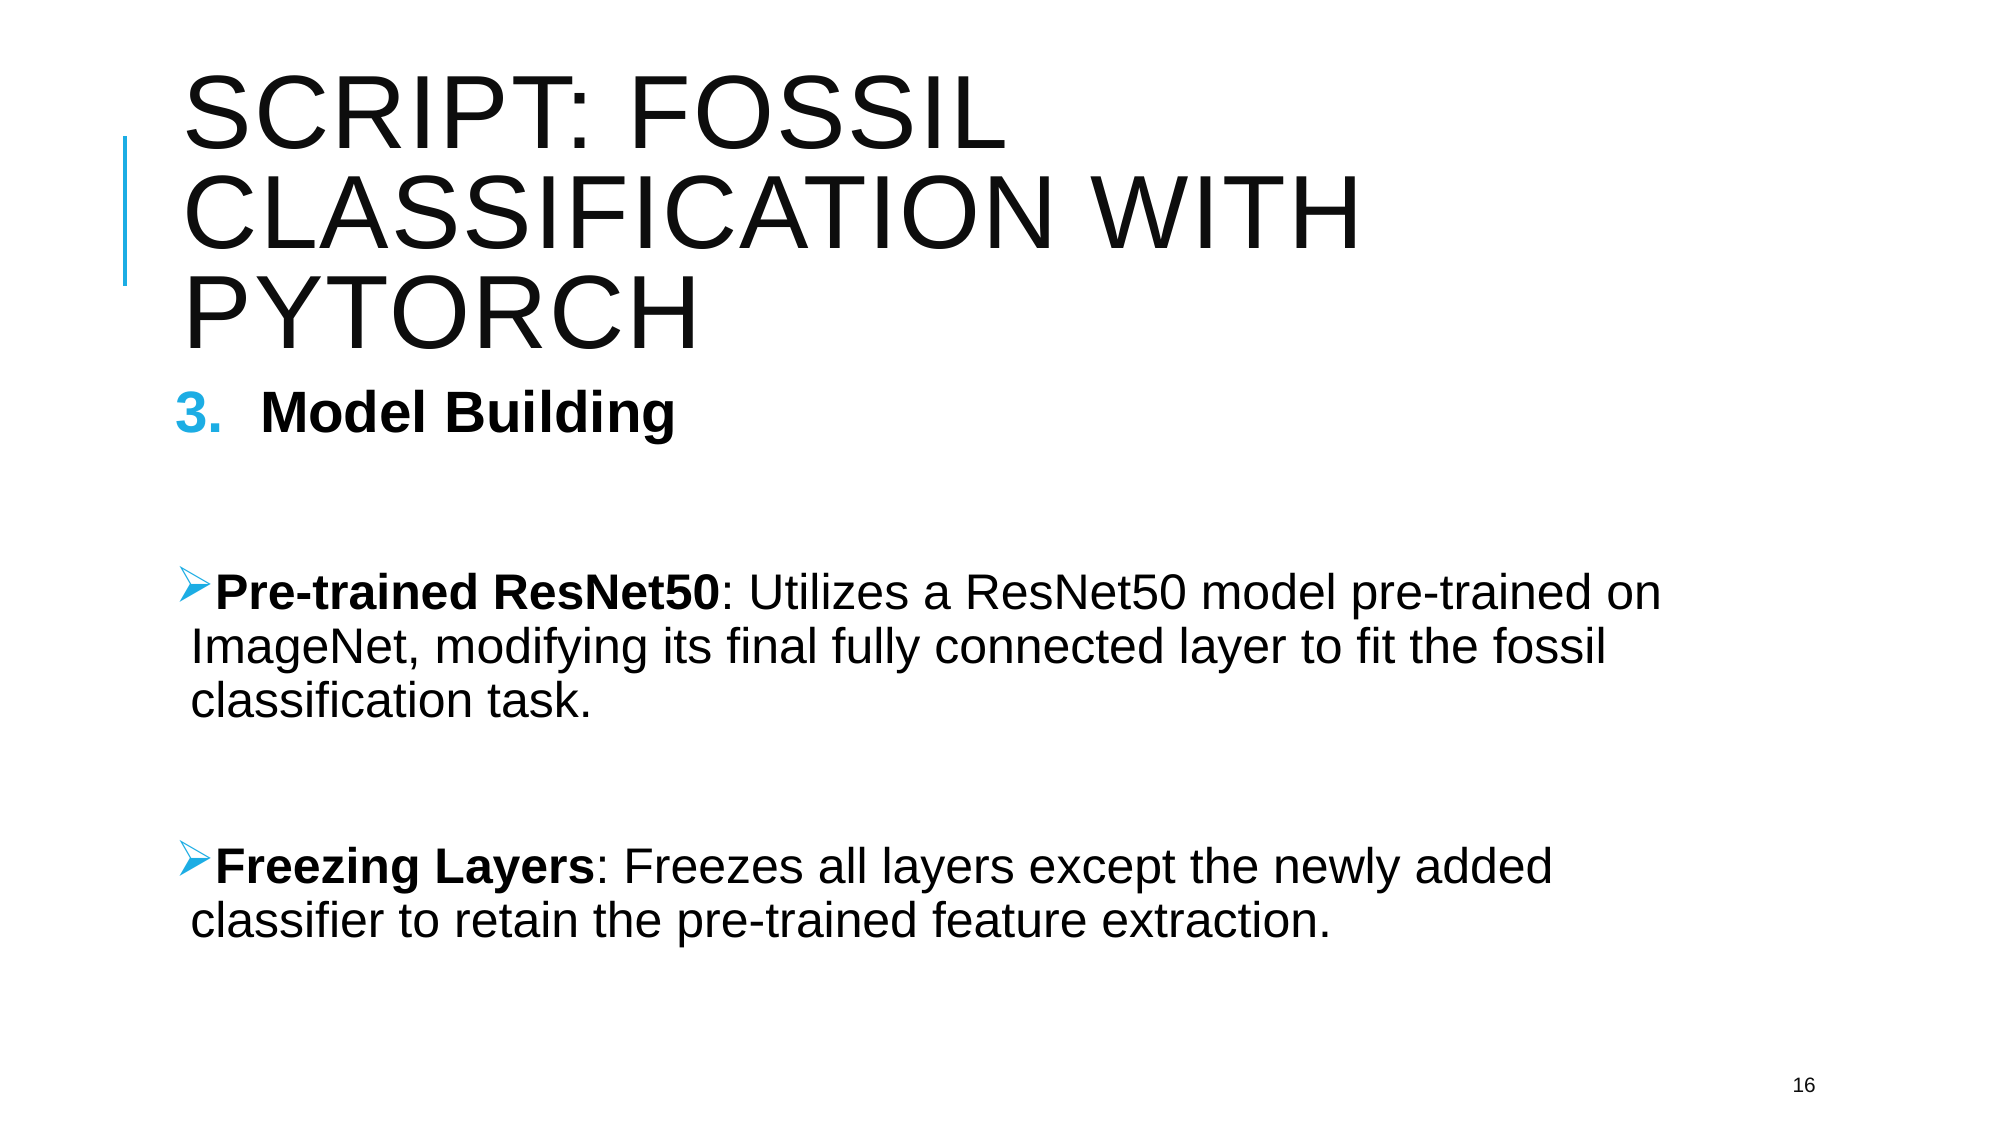

# Script: Fossil Classification with PyTorch
Model Building

Pre-trained ResNet50: Utilizes a ResNet50 model pre-trained on ImageNet, modifying its final fully connected layer to fit the fossil classification task.

Freezing Layers: Freezes all layers except the newly added classifier to retain the pre-trained feature extraction.
16